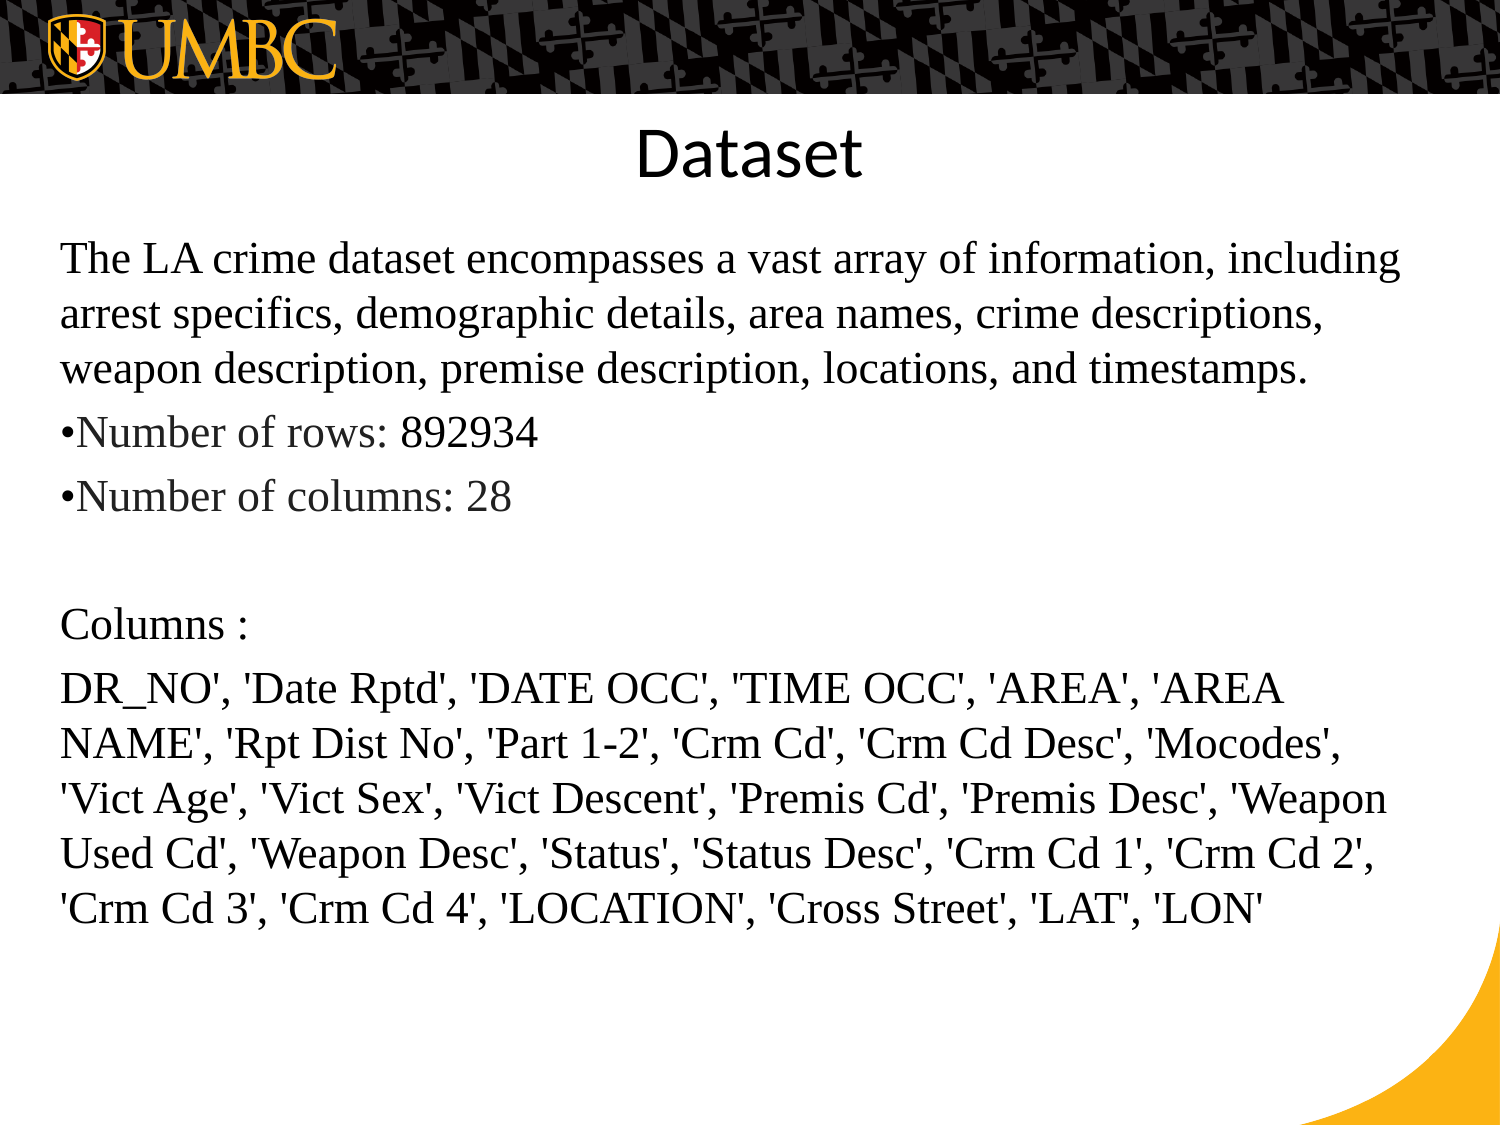

# Dataset
The LA crime dataset encompasses a vast array of information, including arrest specifics, demographic details, area names, crime descriptions, weapon description, premise description, locations, and timestamps.
•Number of rows: 892934
•Number of columns: 28

Columns :
DR_NO', 'Date Rptd', 'DATE OCC', 'TIME OCC', 'AREA', 'AREA NAME', 'Rpt Dist No', 'Part 1-2', 'Crm Cd', 'Crm Cd Desc', 'Mocodes', 'Vict Age', 'Vict Sex', 'Vict Descent', 'Premis Cd', 'Premis Desc', 'Weapon Used Cd', 'Weapon Desc', 'Status', 'Status Desc', 'Crm Cd 1', 'Crm Cd 2', 'Crm Cd 3', 'Crm Cd 4', 'LOCATION', 'Cross Street', 'LAT', 'LON'